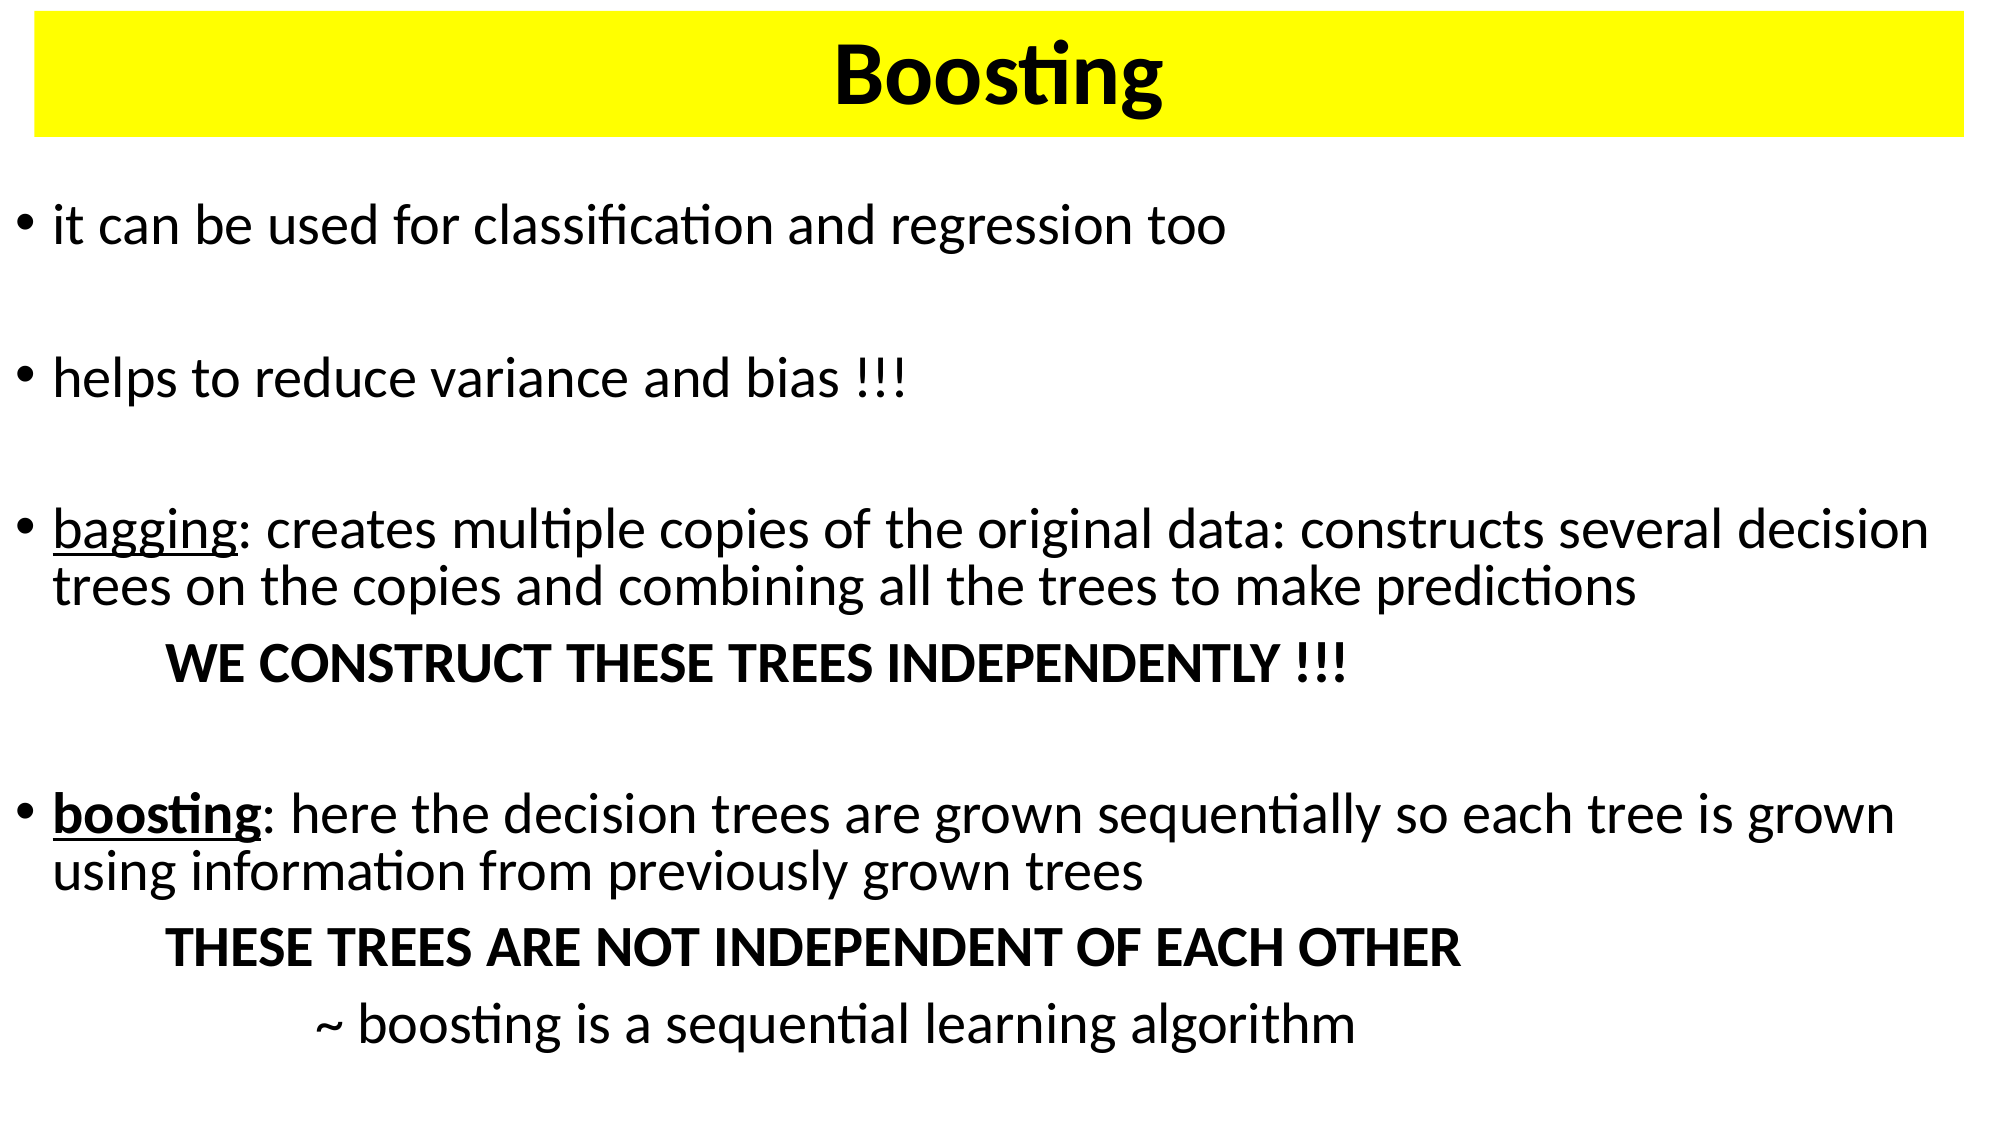

# Boosting

it can be used for classification and regression too

helps to reduce variance and bias !!!

bagging: creates multiple copies of the original data: constructs several decision trees on the copies and combining all the trees to make predictions
WE CONSTRUCT THESE TREES INDEPENDENTLY !!!

boosting: here the decision trees are grown sequentially so each tree is grown using information from previously grown trees
THESE TREES ARE NOT INDEPENDENT OF EACH OTHER
~ boosting is a sequential learning algorithm